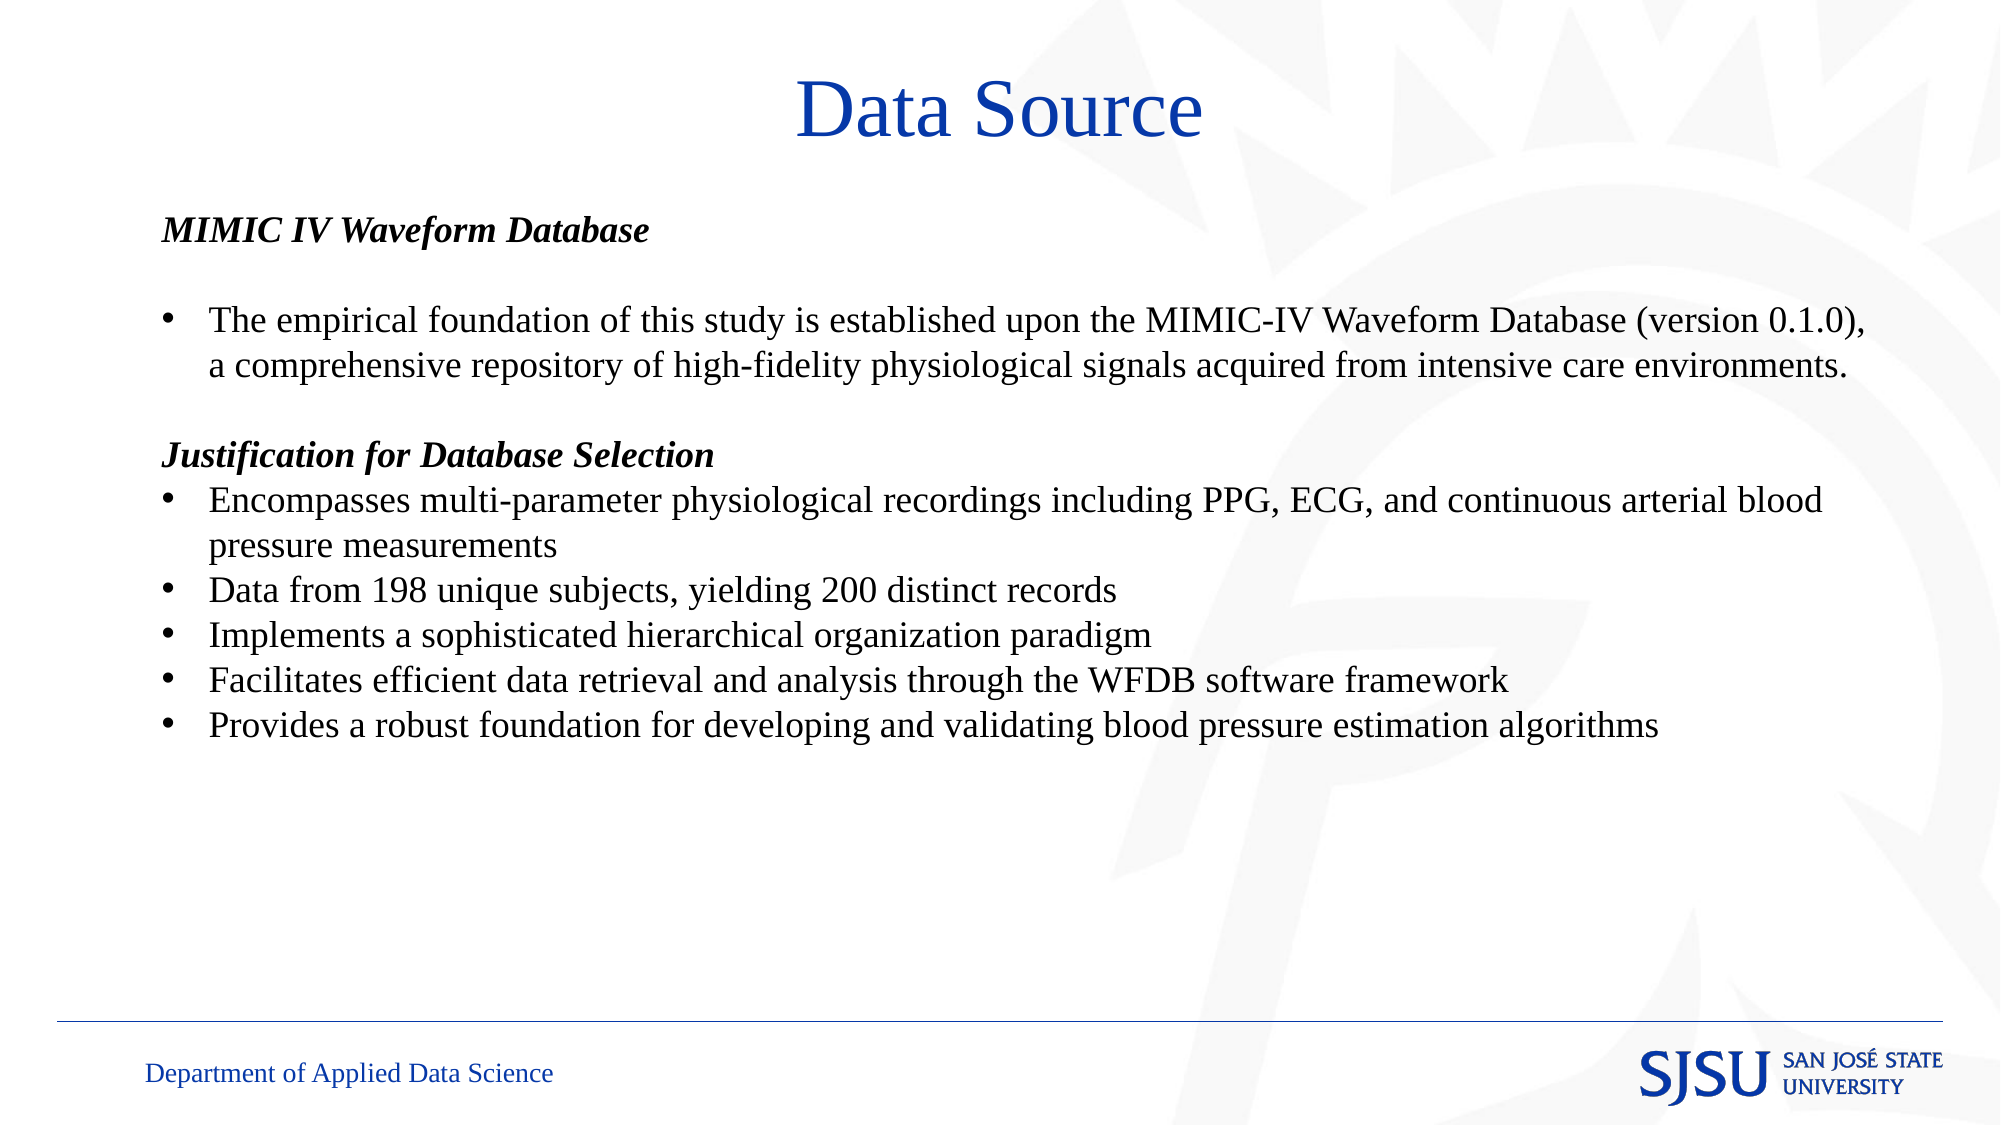

# Data Source
MIMIC IV Waveform Database

The empirical foundation of this study is established upon the MIMIC-IV Waveform Database (version 0.1.0), a comprehensive repository of high-fidelity physiological signals acquired from intensive care environments.

Justification for Database Selection
Encompasses multi-parameter physiological recordings including PPG, ECG, and continuous arterial blood pressure measurements
Data from 198 unique subjects, yielding 200 distinct records
Implements a sophisticated hierarchical organization paradigm
Facilitates efficient data retrieval and analysis through the WFDB software framework
Provides a robust foundation for developing and validating blood pressure estimation algorithms

Department of Applied Data Science